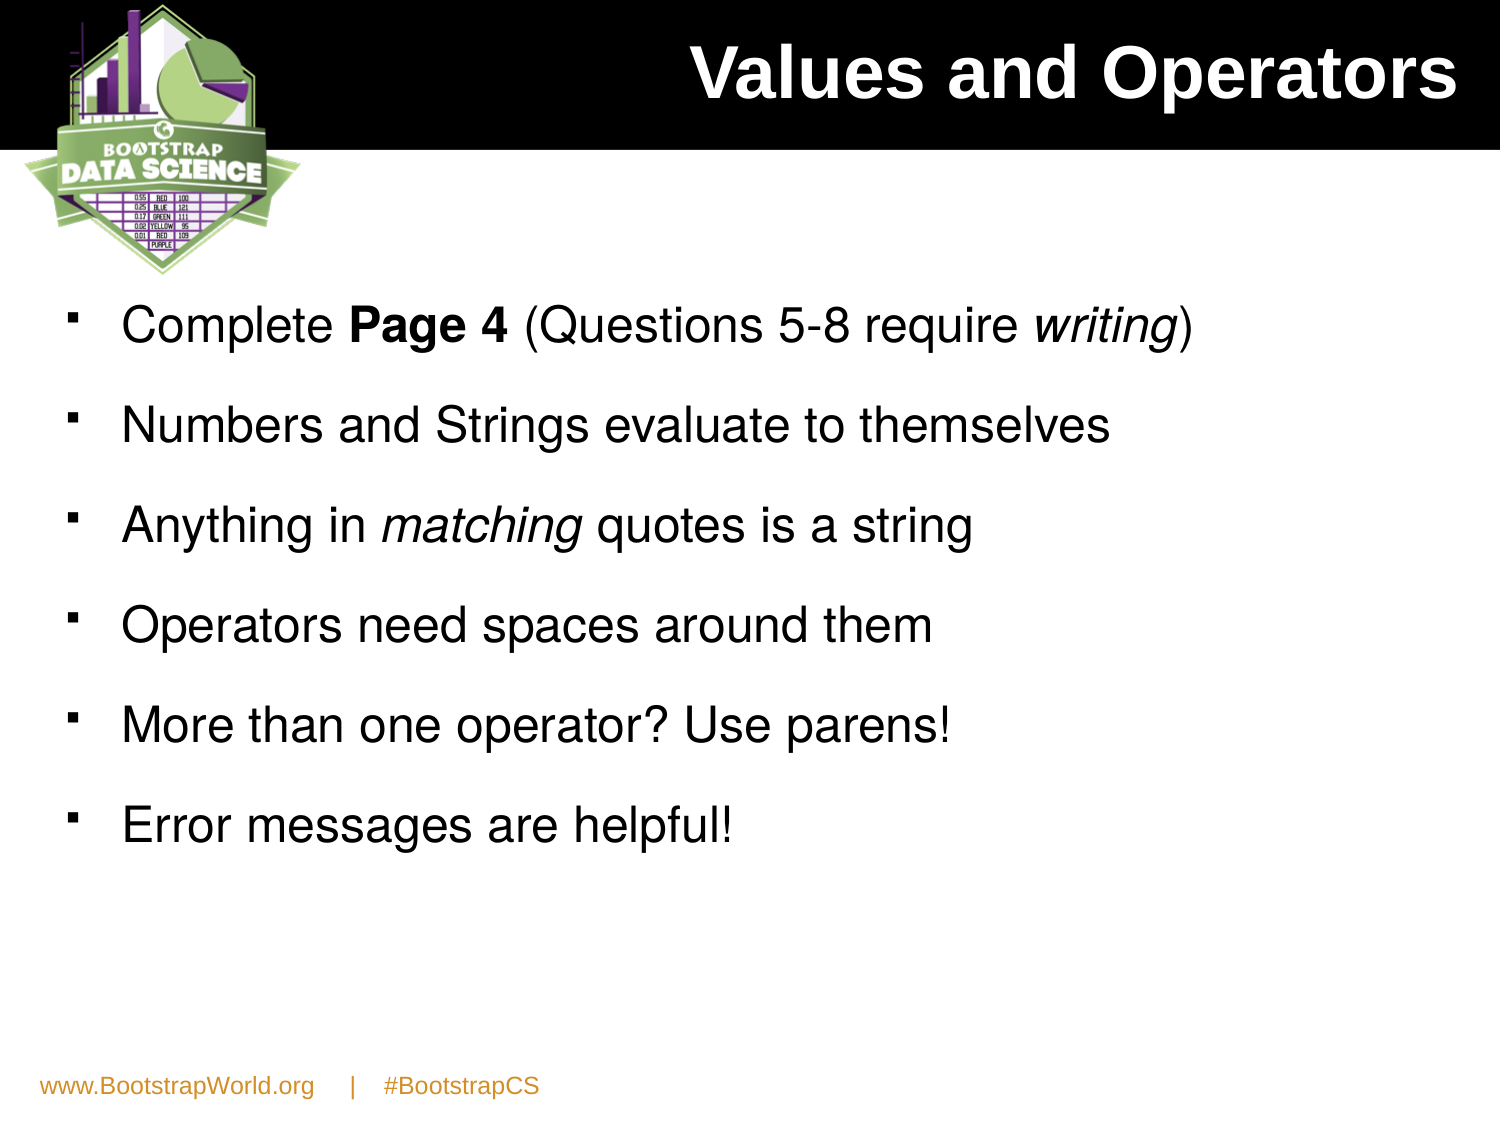

# Values and Operators
Complete Page 4 (Questions 5-8 require writing)
Numbers and Strings evaluate to themselves
Anything in matching quotes is a string
Operators need spaces around them
More than one operator? Use parens!
Error messages are helpful!
www.BootstrapWorld.org     |    #BootstrapCS